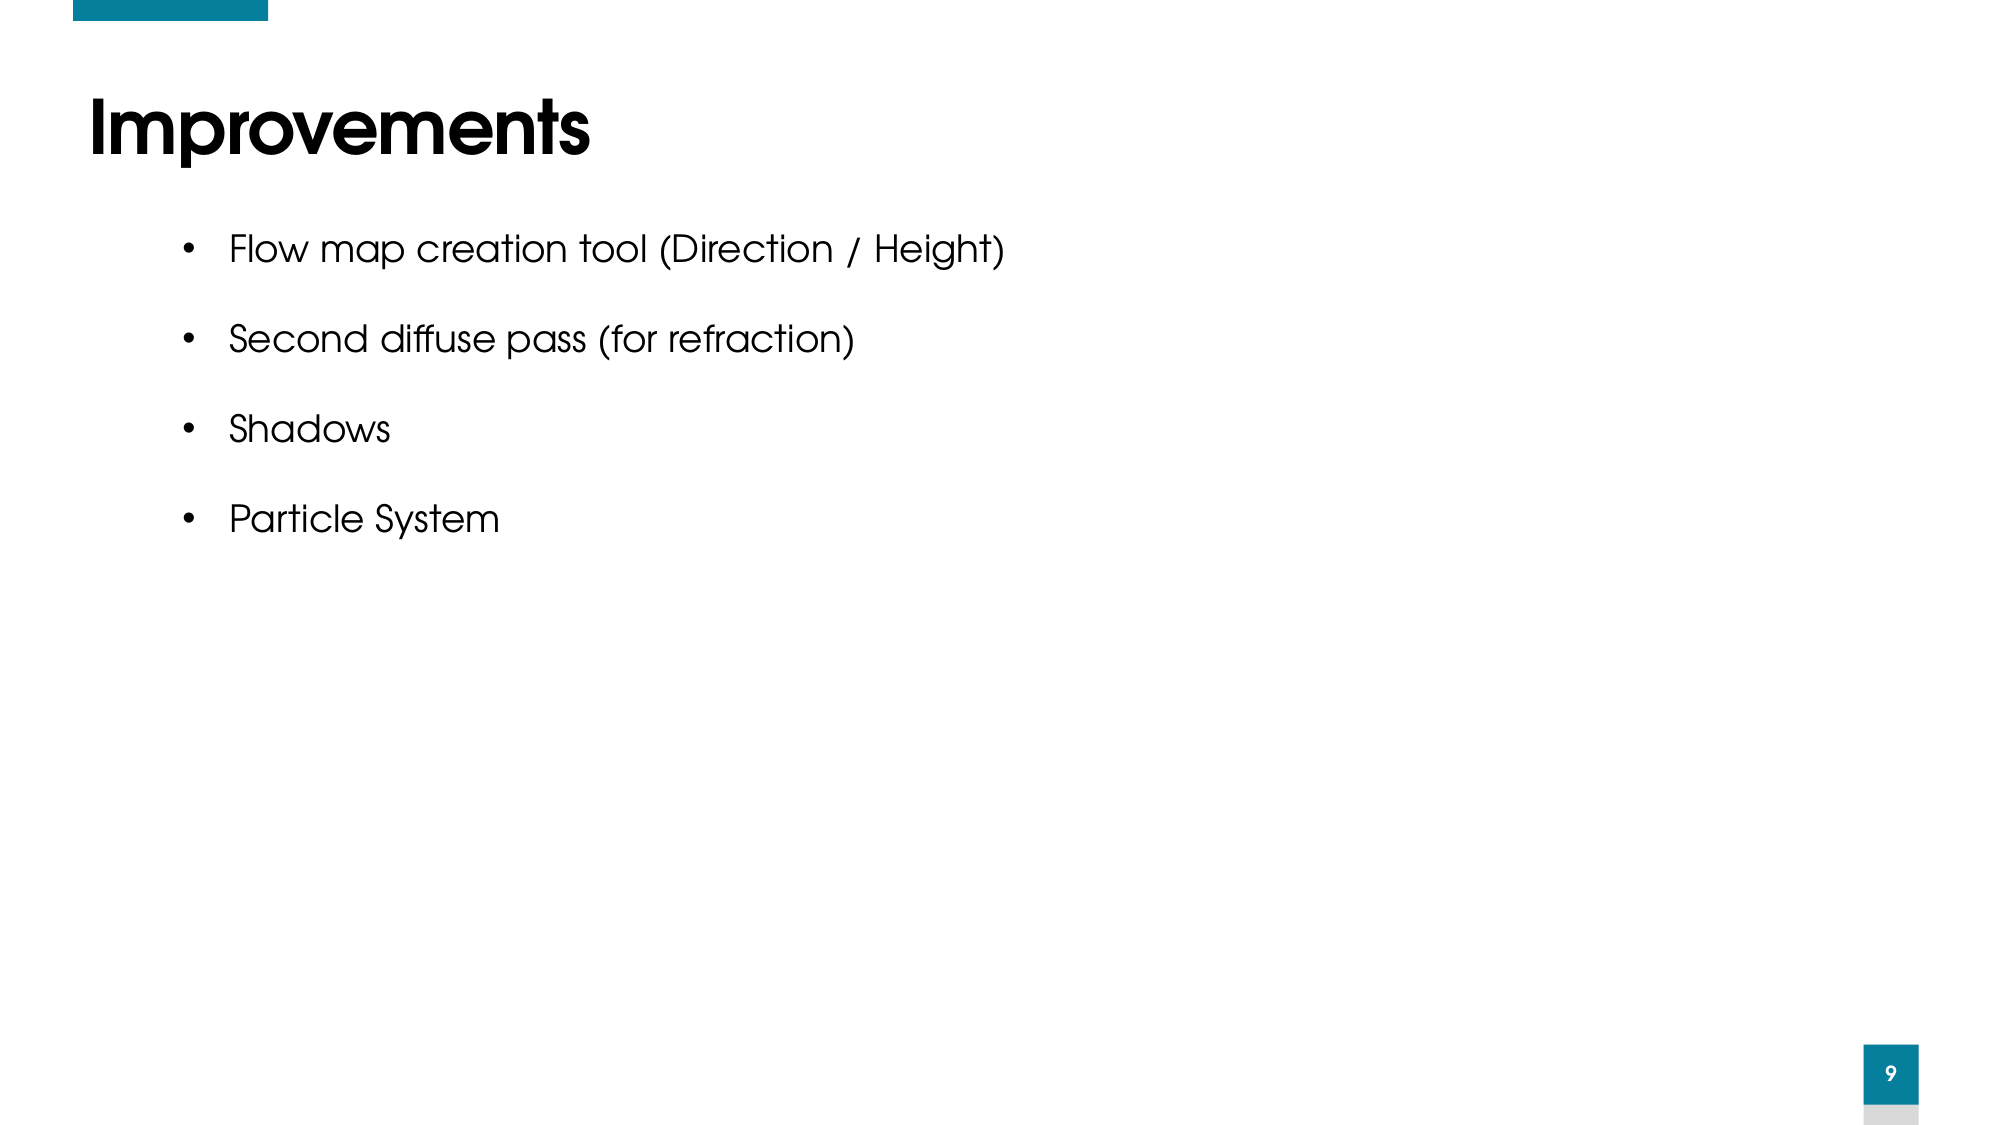

# Improvements
Flow map creation tool (Direction / Height)

Second diffuse pass (for refraction)

Shadows

Particle System